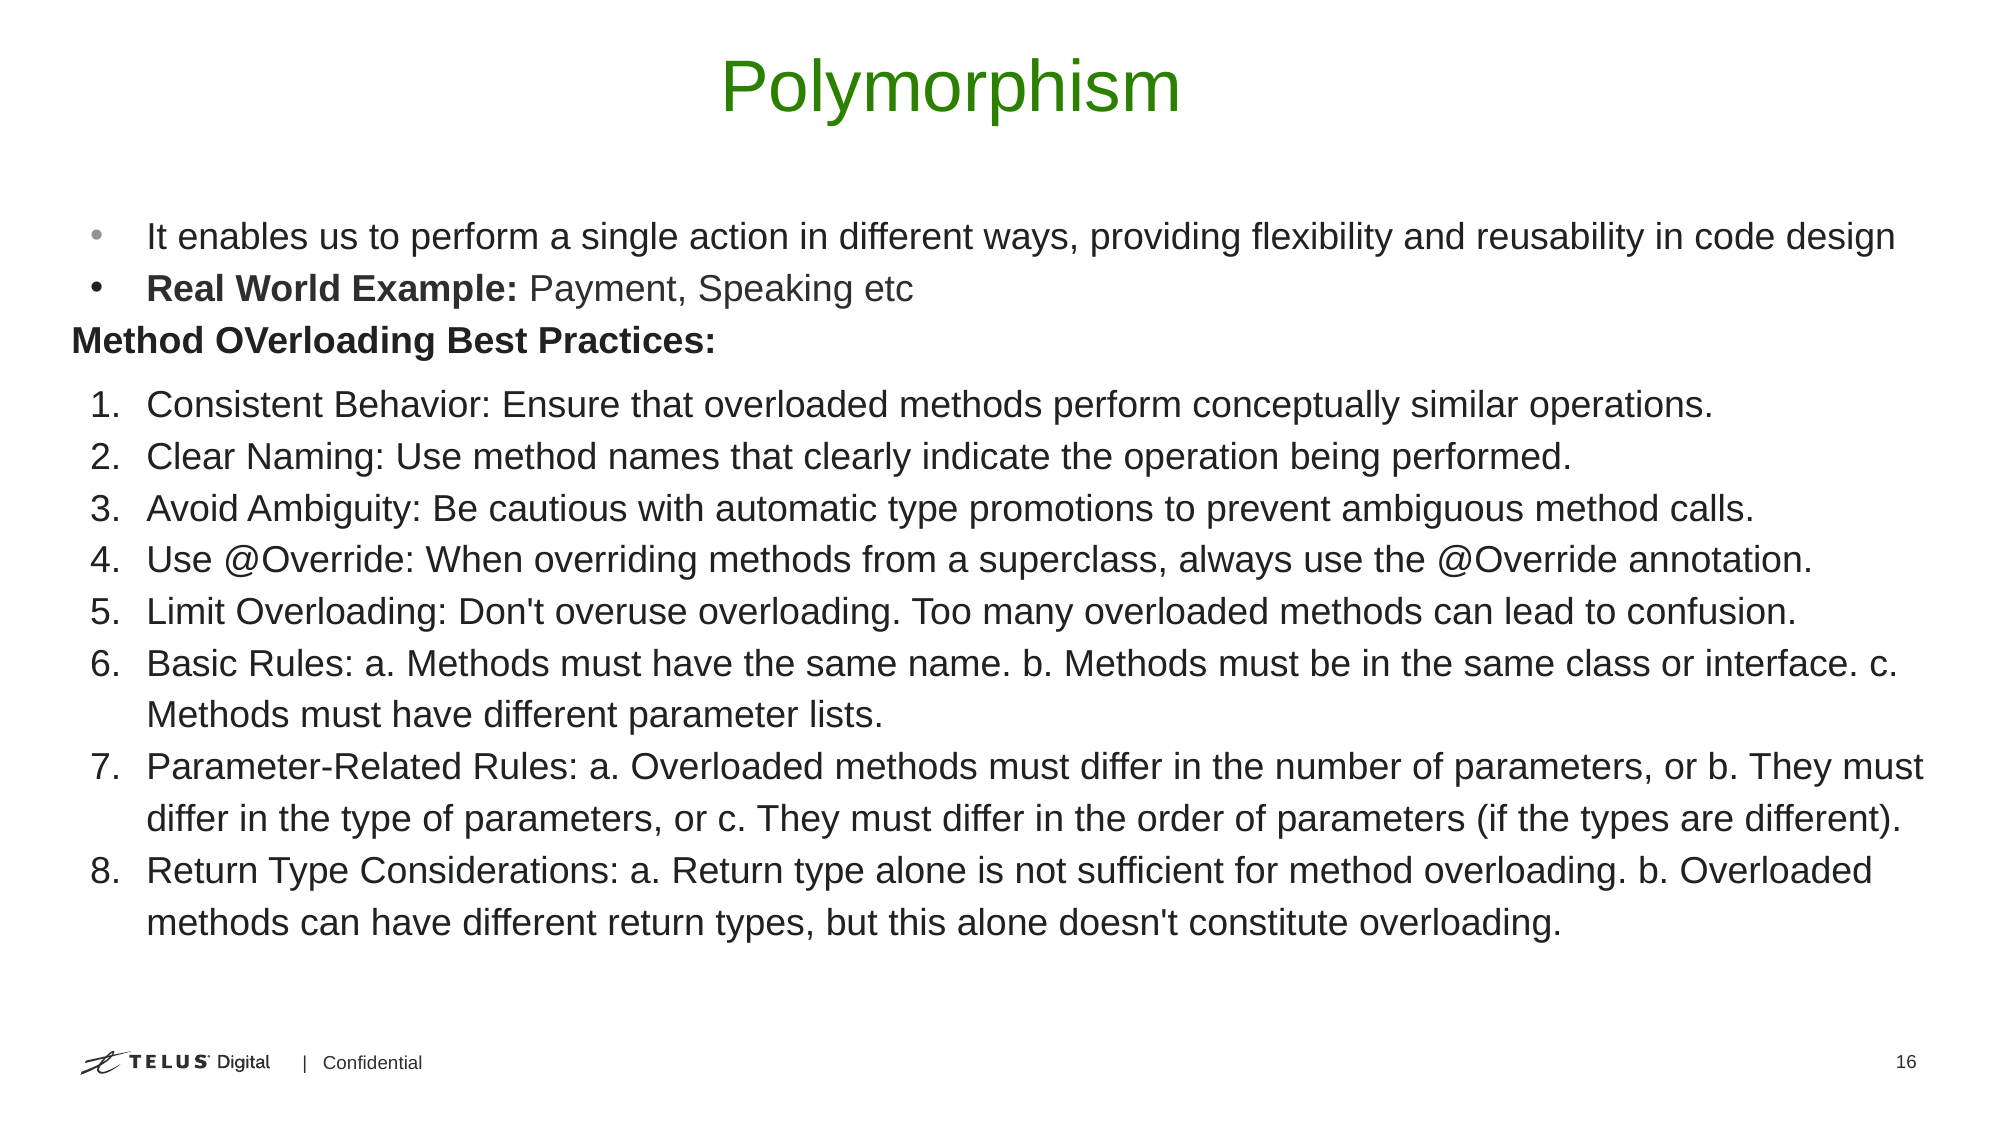

# Polymorphism
It enables us to perform a single action in different ways, providing flexibility and reusability in code design
Real World Example: Payment, Speaking etc
Method OVerloading Best Practices:
Consistent Behavior: Ensure that overloaded methods perform conceptually similar operations.
Clear Naming: Use method names that clearly indicate the operation being performed.
Avoid Ambiguity: Be cautious with automatic type promotions to prevent ambiguous method calls.
Use @Override: When overriding methods from a superclass, always use the @Override annotation.
Limit Overloading: Don't overuse overloading. Too many overloaded methods can lead to confusion.
Basic Rules: a. Methods must have the same name. b. Methods must be in the same class or interface. c. Methods must have different parameter lists.
Parameter-Related Rules: a. Overloaded methods must differ in the number of parameters, or b. They must differ in the type of parameters, or c. They must differ in the order of parameters (if the types are different).
Return Type Considerations: a. Return type alone is not sufficient for method overloading. b. Overloaded methods can have different return types, but this alone doesn't constitute overloading.